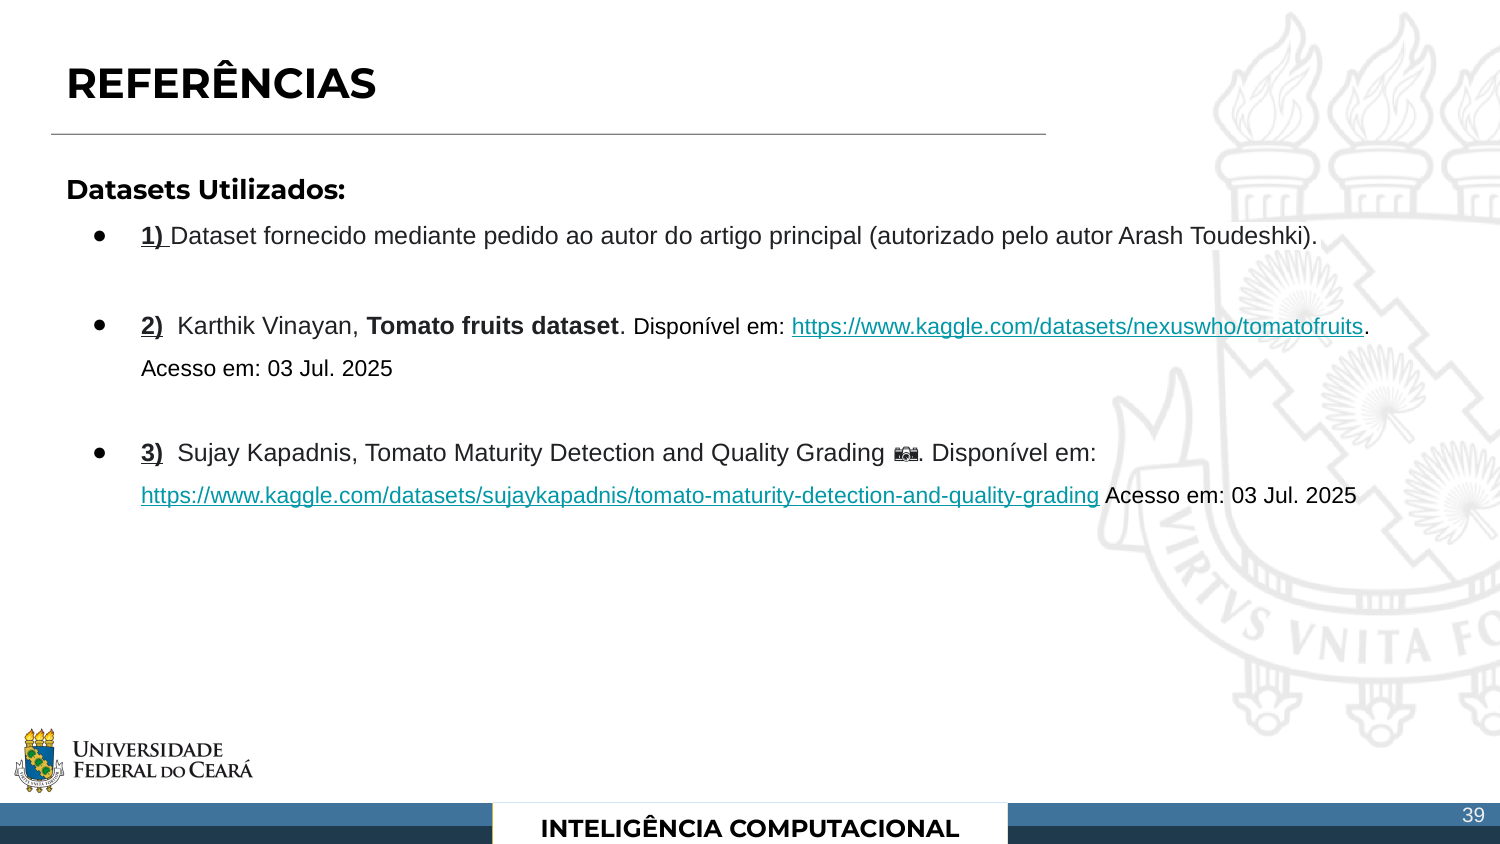

# REFERÊNCIAS
Datasets Utilizados:
1) Dataset fornecido mediante pedido ao autor do artigo principal (autorizado pelo autor Arash Toudeshki).
2)  Karthik Vinayan, Tomato fruits dataset. Disponível em: https://www.kaggle.com/datasets/nexuswho/tomatofruits. Acesso em: 03 Jul. 2025
3)  Sujay Kapadnis, Tomato Maturity Detection and Quality Grading 📷. Disponível em: https://www.kaggle.com/datasets/sujaykapadnis/tomato-maturity-detection-and-quality-grading Acesso em: 03 Jul. 2025
39
DISCIPLINA
ENGENHARIA DE SOFTWARE
ENGENHARIA DE SOFTWARE
INTELIGÊNCIA COMPUTACIONAL